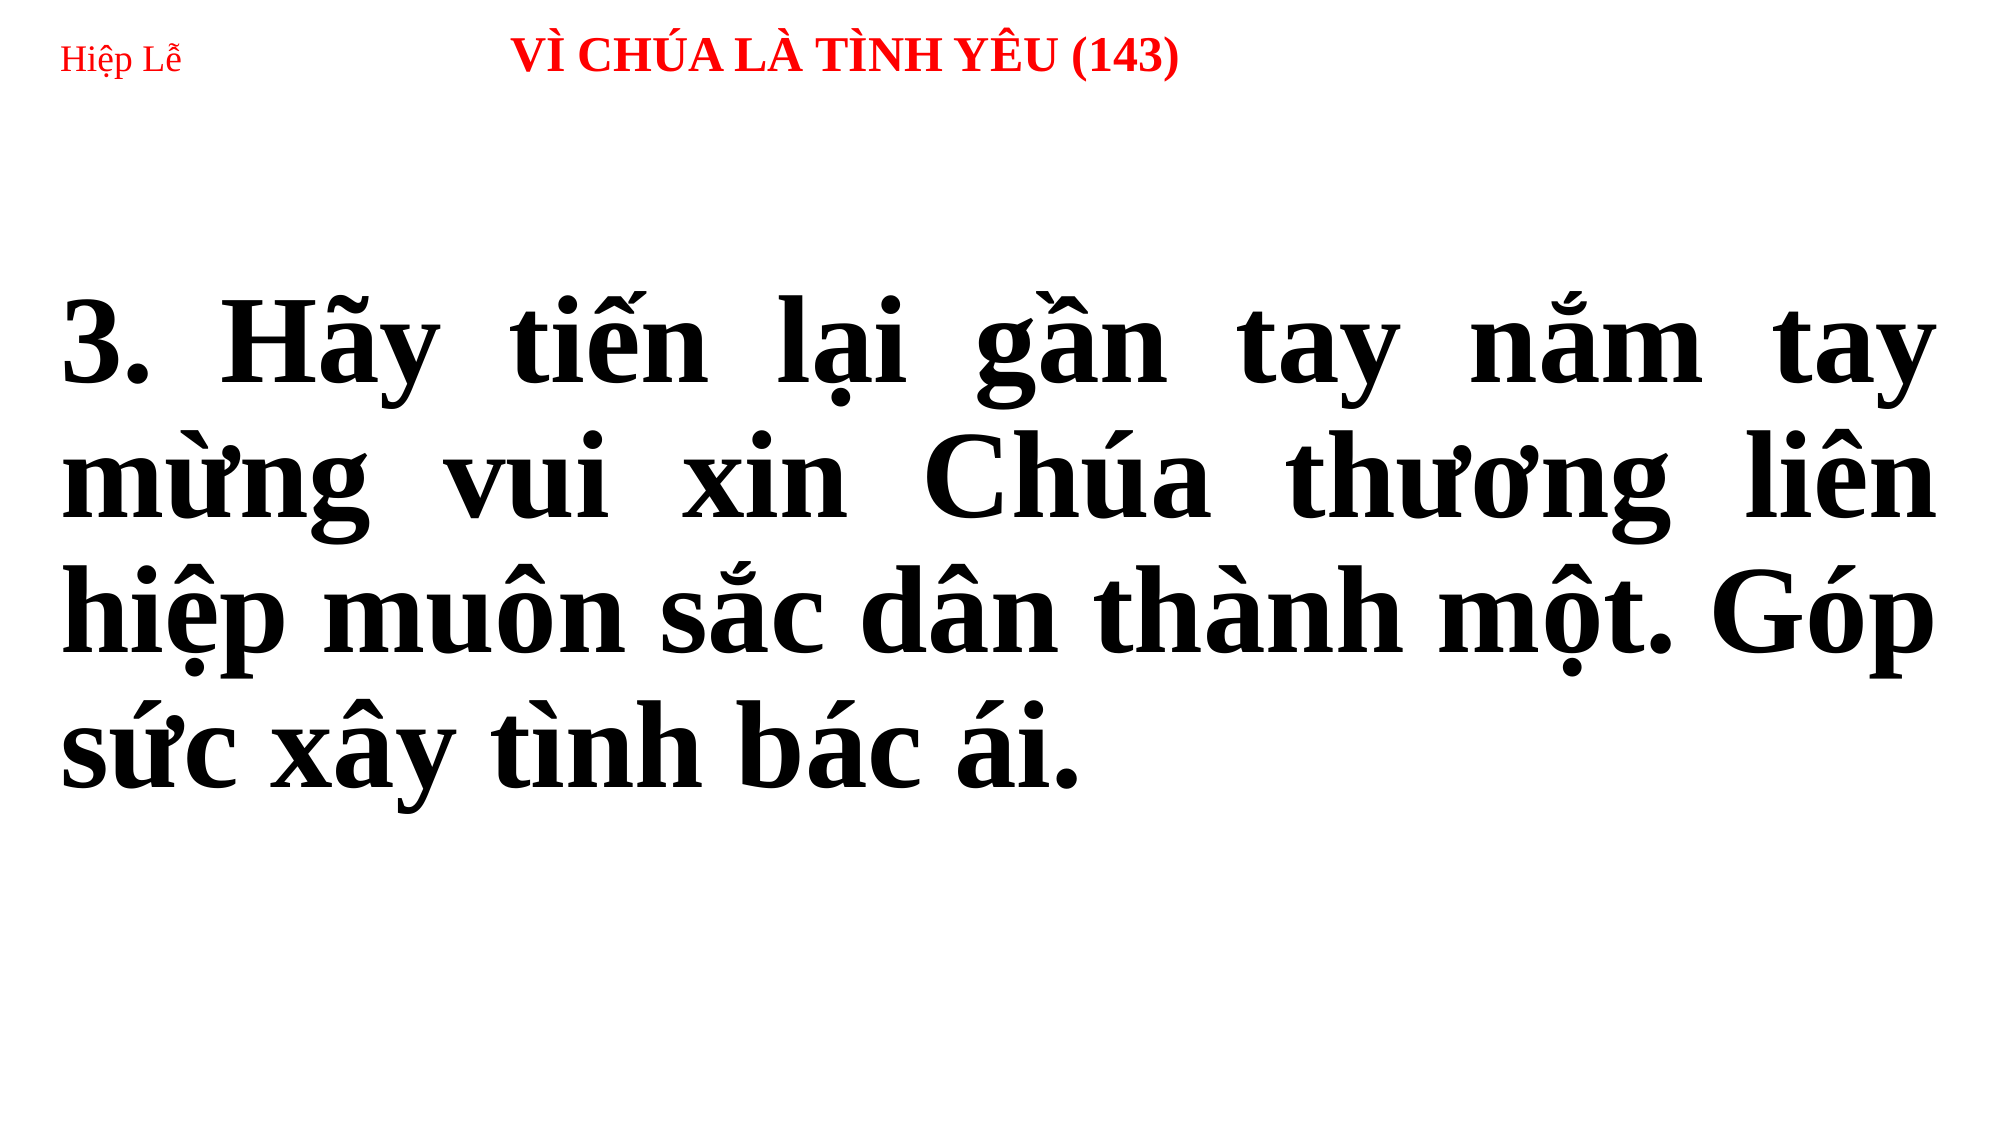

# Hiệp Lễ                    	VÌ CHÚA LÀ TÌNH YÊU (143)
3. Hãy tiến lại gần tay nắm tay mừng vui xin Chúa thương liên hiệp muôn sắc dân thành một. Góp sức xây tình bác ái.